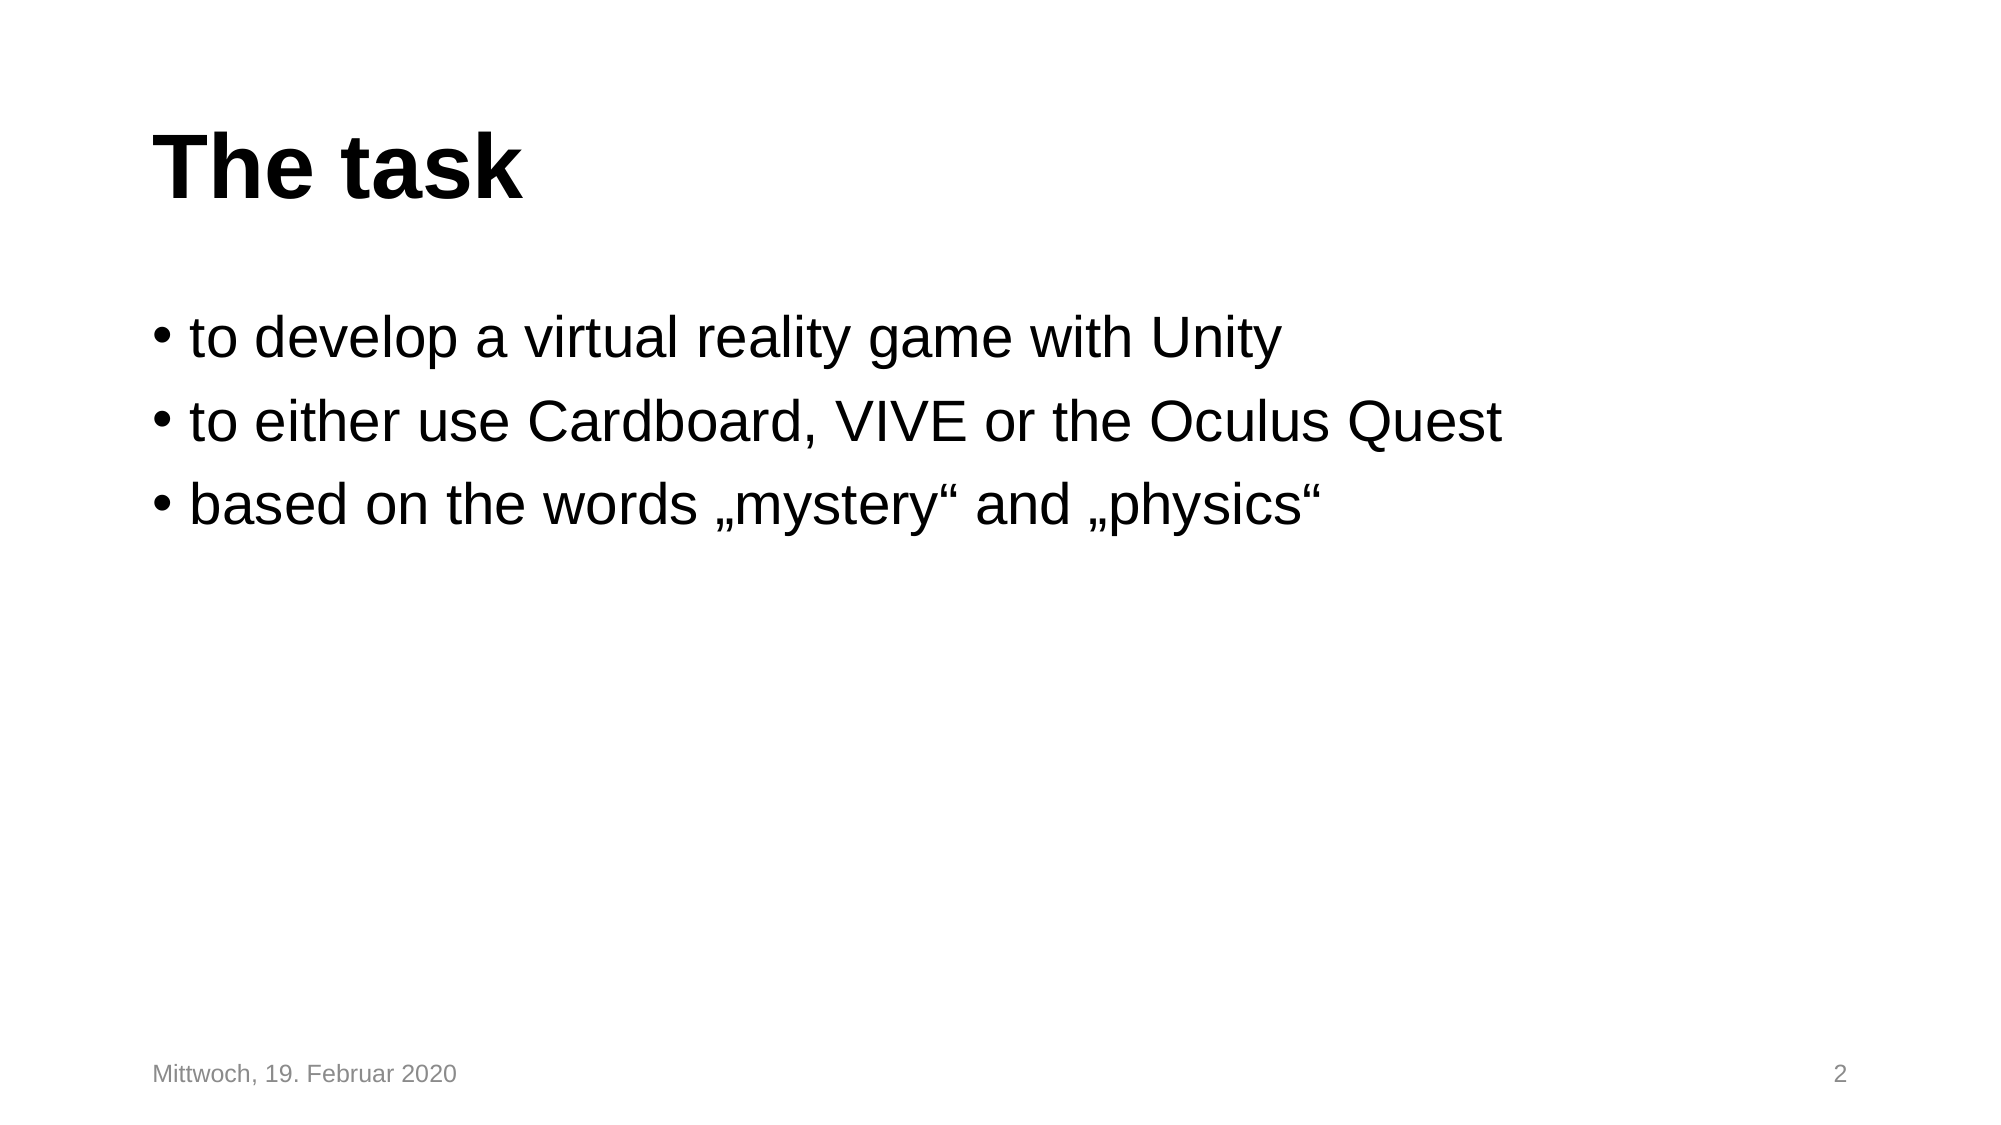

# The task
to develop a virtual reality game with Unity
to either use Cardboard, VIVE or the Oculus Quest
based on the words „mystery“ and „physics“
Mittwoch, 19. Februar 2020
2